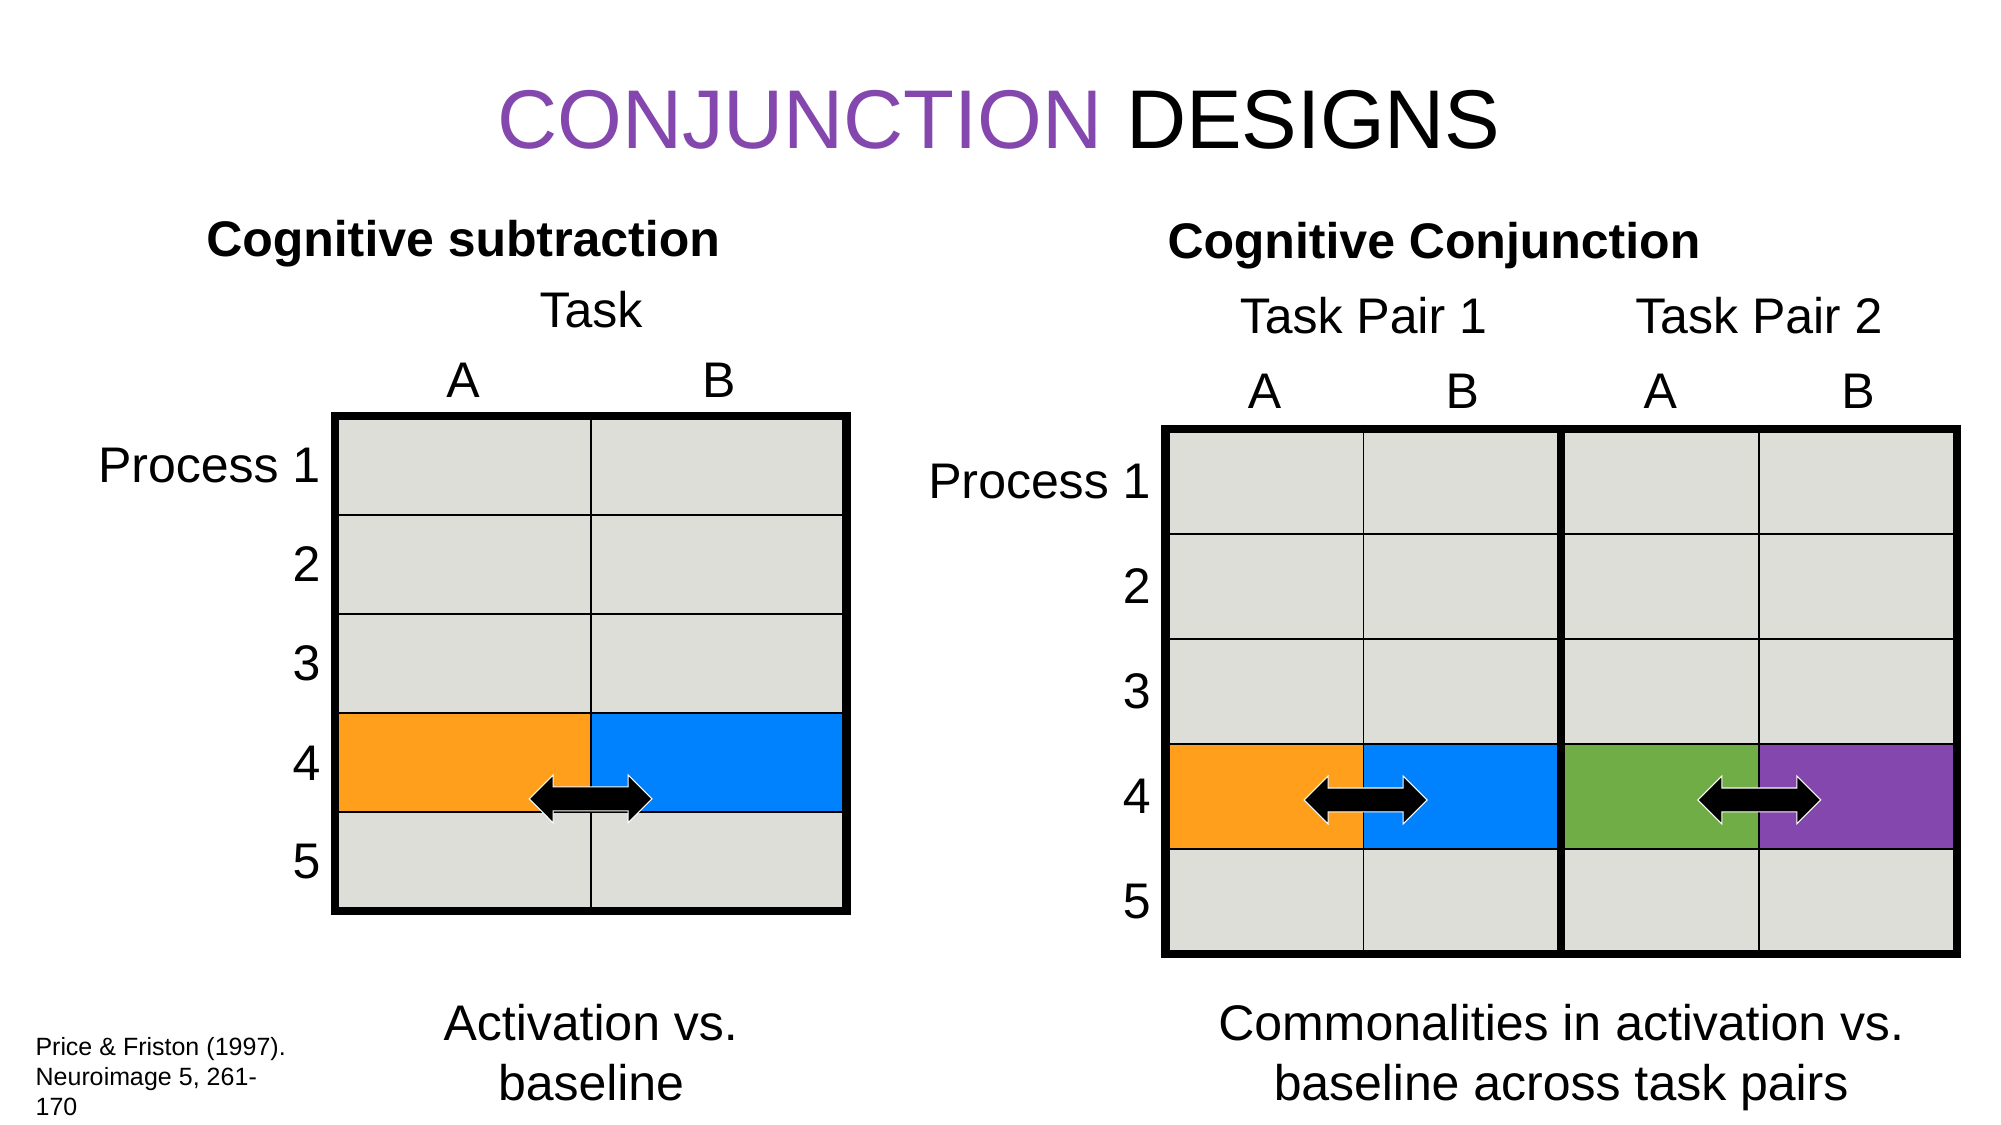

CONJUNCTION DESIGNS
| Cognitive subtraction |  |  |
| --- | --- | --- |
|  | Task |  |
|  | A | B |
| Process 1 |  |  |
| 2 |  |  |
| 3 |  |  |
| 4 |  |  |
| 5 |  |  |
| Cognitive Conjunction |  |  |  |  |
| --- | --- | --- | --- | --- |
|  | Task Pair 1 |  | Task Pair 2 |  |
|  | A | B | A | B |
| Process 1 |  |  |  |  |
| 2 |  |  |  |  |
| 3 |  |  |  |  |
| 4 |  |  |  |  |
| 5 |  |  |  |  |

Activation vs. baseline
Commonalities in activation vs. baseline across task pairs
Price & Friston (1997). Neuroimage 5, 261-170